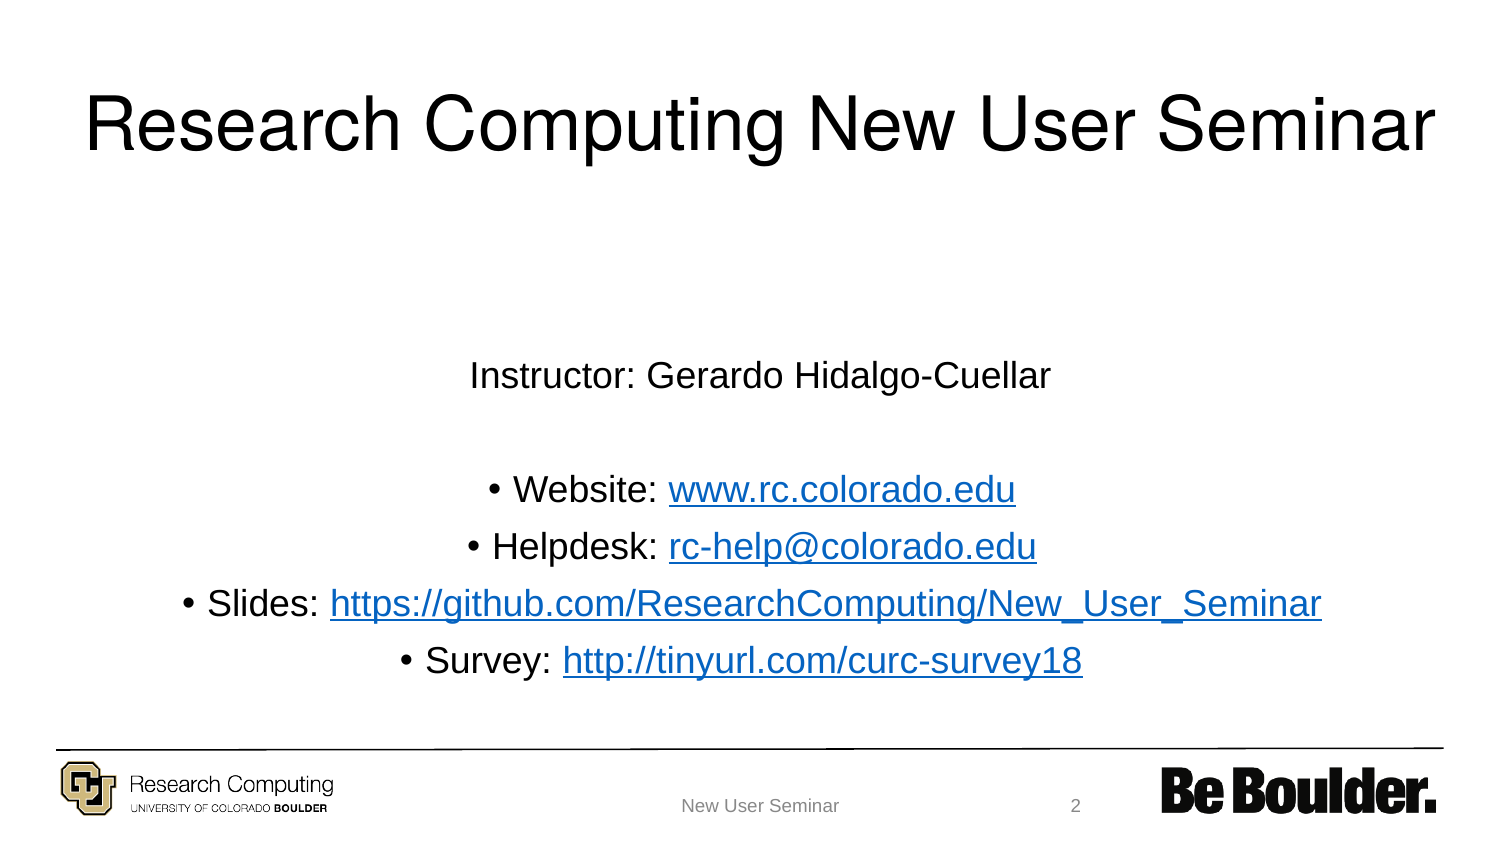

# Research Computing New User Seminar

  Instructor: Gerardo Hidalgo-Cuellar

Website: www.rc.colorado.edu
Helpdesk: rc-help@colorado.edu
Slides: https://github.com/ResearchComputing/New_User_Seminar
Survey: http://tinyurl.com/curc-survey18

New User Seminar
2